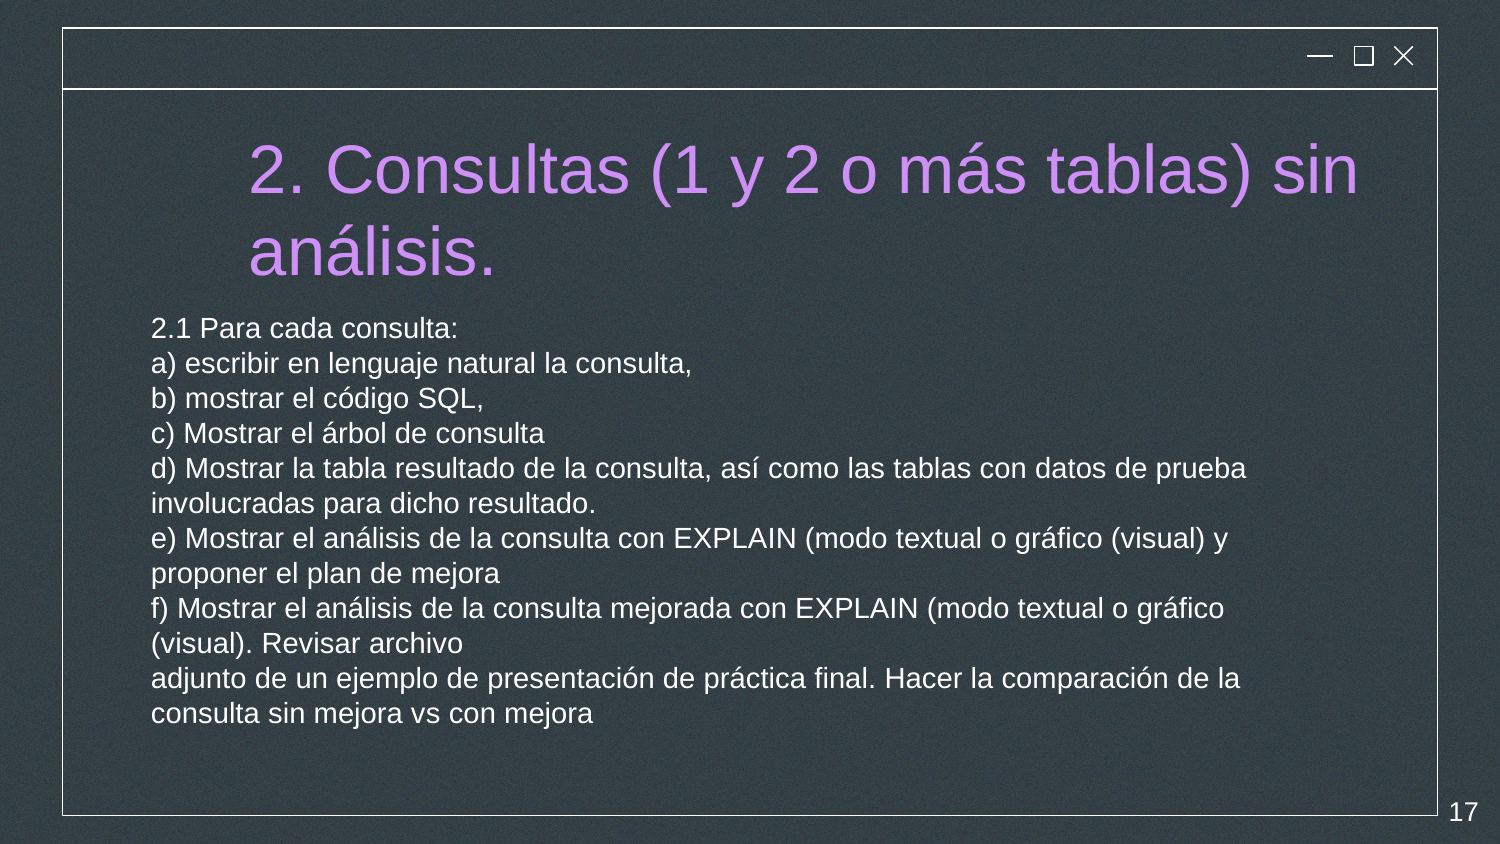

# 2. Consultas (1 y 2 o más tablas) sin análisis.
2.1 Para cada consulta:
a) escribir en lenguaje natural la consulta,
b) mostrar el código SQL,
c) Mostrar el árbol de consulta
d) Mostrar la tabla resultado de la consulta, así como las tablas con datos de prueba involucradas para dicho resultado.
e) Mostrar el análisis de la consulta con EXPLAIN (modo textual o gráfico (visual) y proponer el plan de mejora
f) Mostrar el análisis de la consulta mejorada con EXPLAIN (modo textual o gráfico (visual). Revisar archivo
adjunto de un ejemplo de presentación de práctica final. Hacer la comparación de la consulta sin mejora vs con mejora
17